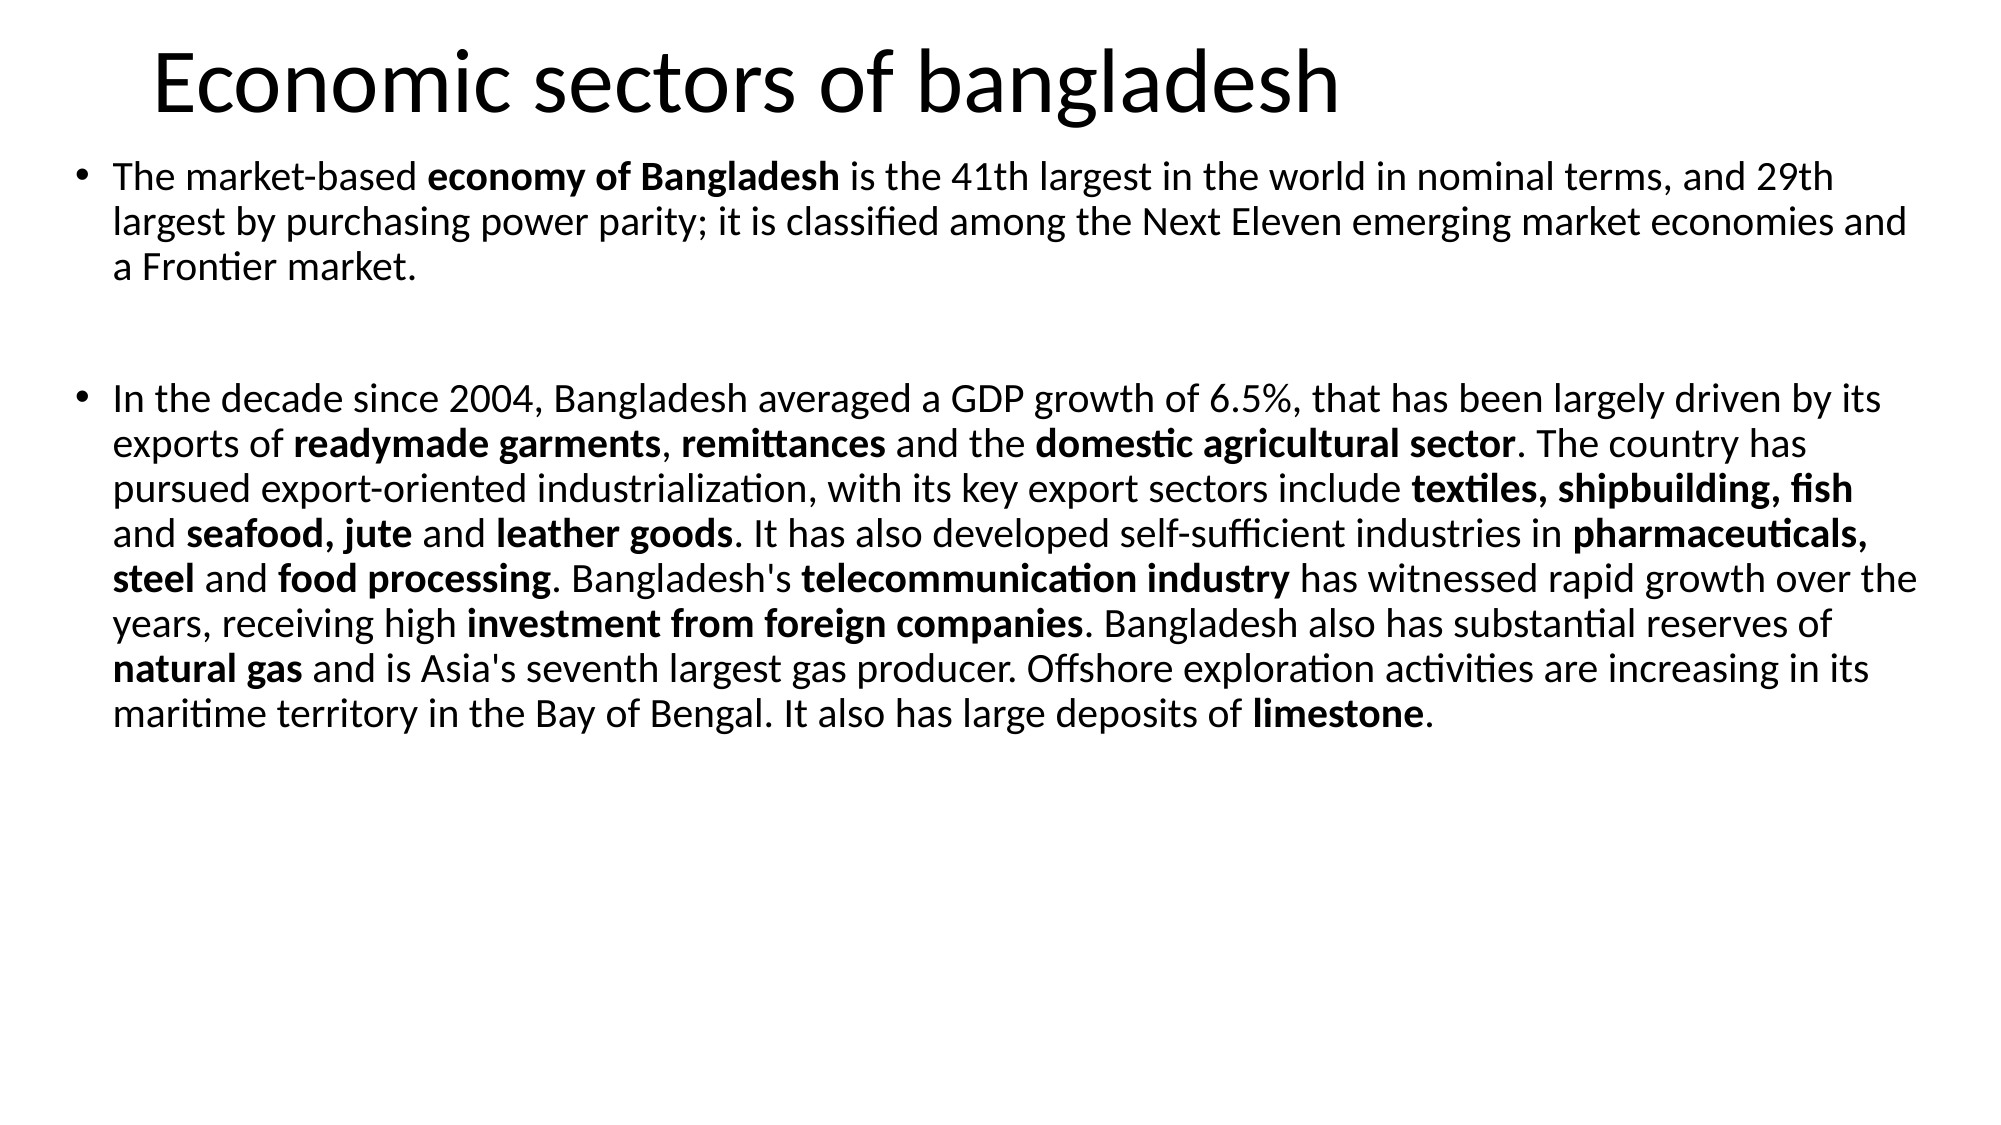

# Economic sectors of bangladesh
The market-based economy of Bangladesh is the 41th largest in the world in nominal terms, and 29th largest by purchasing power parity; it is classified among the Next Eleven emerging market economies and a Frontier market.

In the decade since 2004, Bangladesh averaged a GDP growth of 6.5%, that has been largely driven by its exports of readymade garments, remittances and the domestic agricultural sector. The country has pursued export-oriented industrialization, with its key export sectors include textiles, shipbuilding, fish and seafood, jute and leather goods. It has also developed self-sufficient industries in pharmaceuticals, steel and food processing. Bangladesh's telecommunication industry has witnessed rapid growth over the years, receiving high investment from foreign companies. Bangladesh also has substantial reserves of natural gas and is Asia's seventh largest gas producer. Offshore exploration activities are increasing in its maritime territory in the Bay of Bengal. It also has large deposits of limestone.